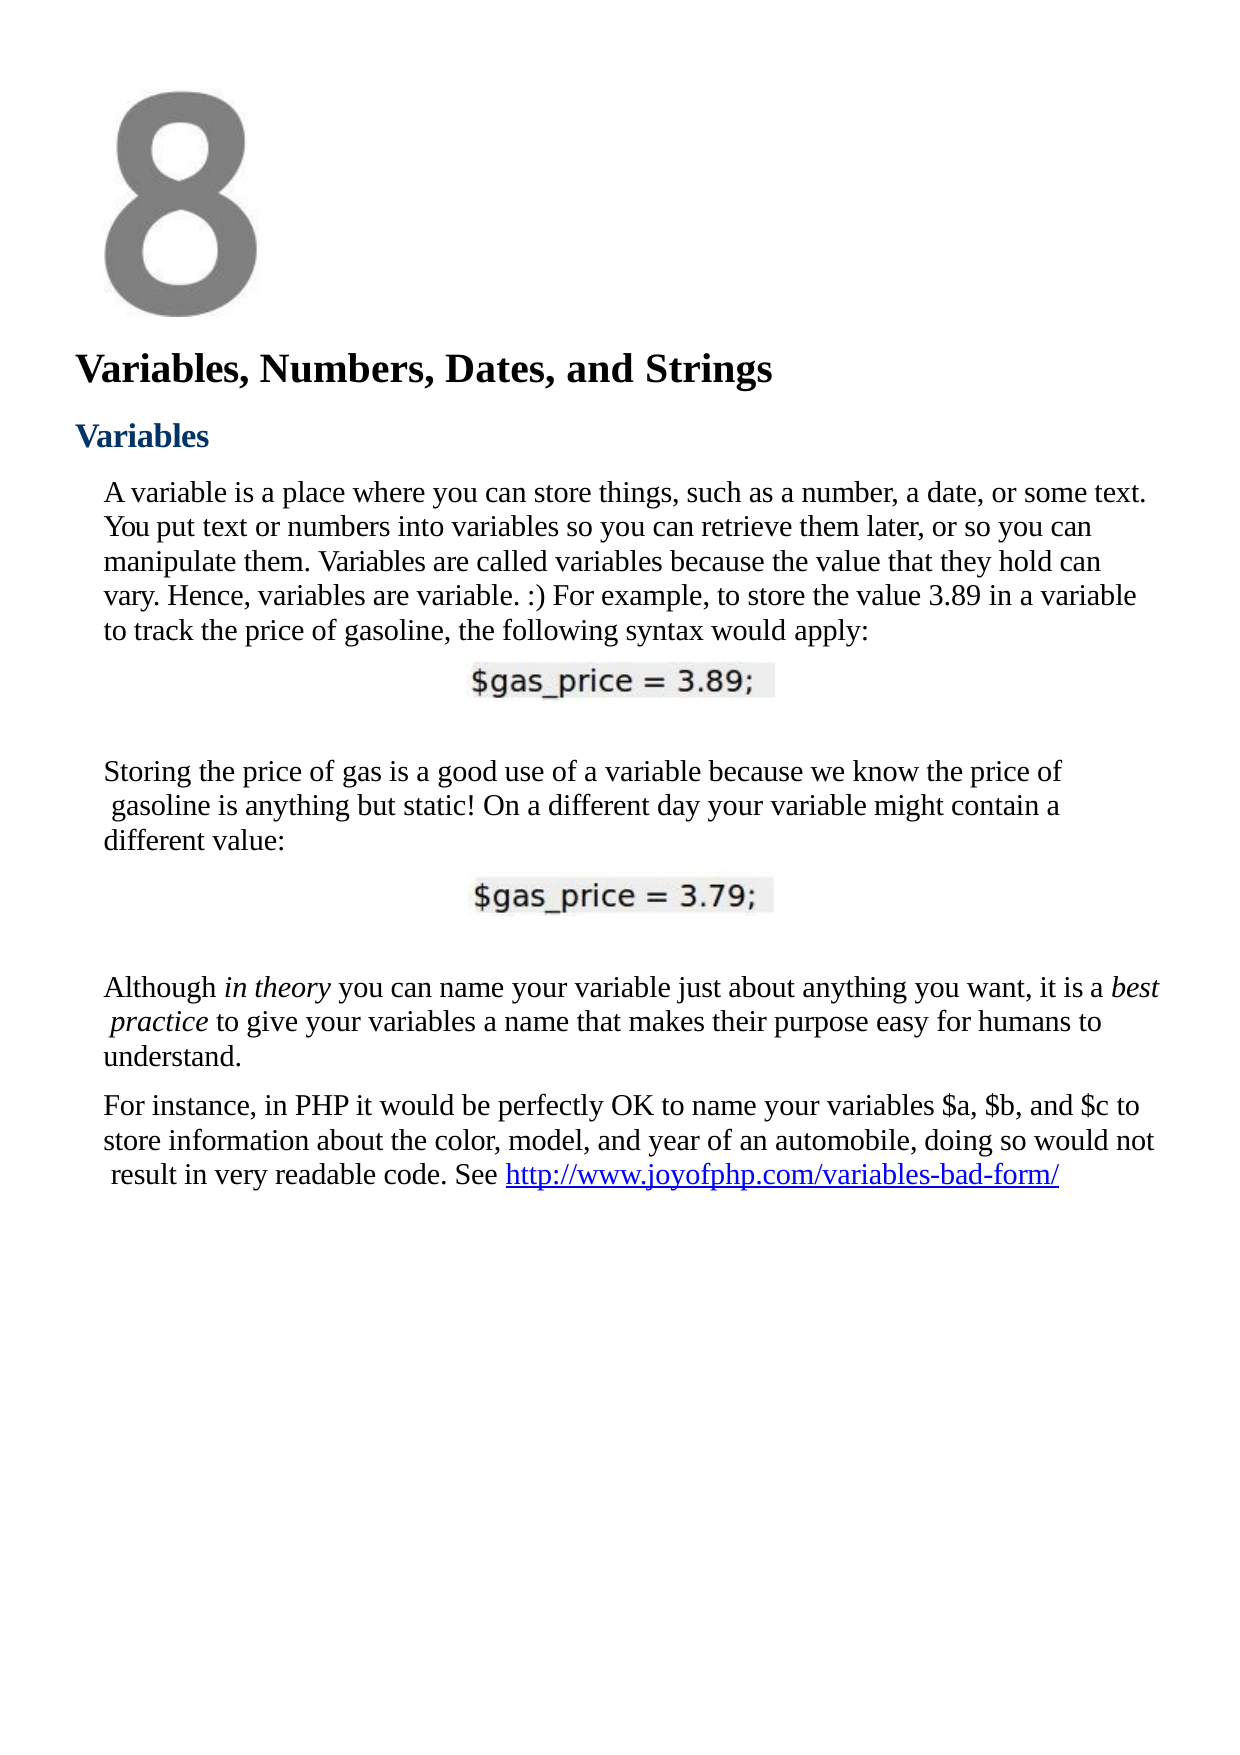

Variables, Numbers, Dates, and Strings
Variables
A variable is a place where you can store things, such as a number, a date, or some text.  You put text or numbers into variables so you can retrieve them later, or so you can  manipulate them. Variables are called variables because the value that they hold can  vary. Hence, variables are variable. :) For example, to store the value 3.89 in a variable  to track the price of gasoline, the following syntax would apply:

Storing the price of gas is a good use of a variable because we know the price of  gasoline is anything but static! On a different day your variable might contain a  different value:

Although in theory you can name your variable just about anything you want, it is a best  practice to give your variables a name that makes their purpose easy for humans to  understand.
For instance, in PHP it would be perfectly OK to name your variables $a, $b, and $c to  store information about the color, model, and year of an automobile, doing so would not  result in very readable code. See http://www.joyofphp.com/variables-bad-form/